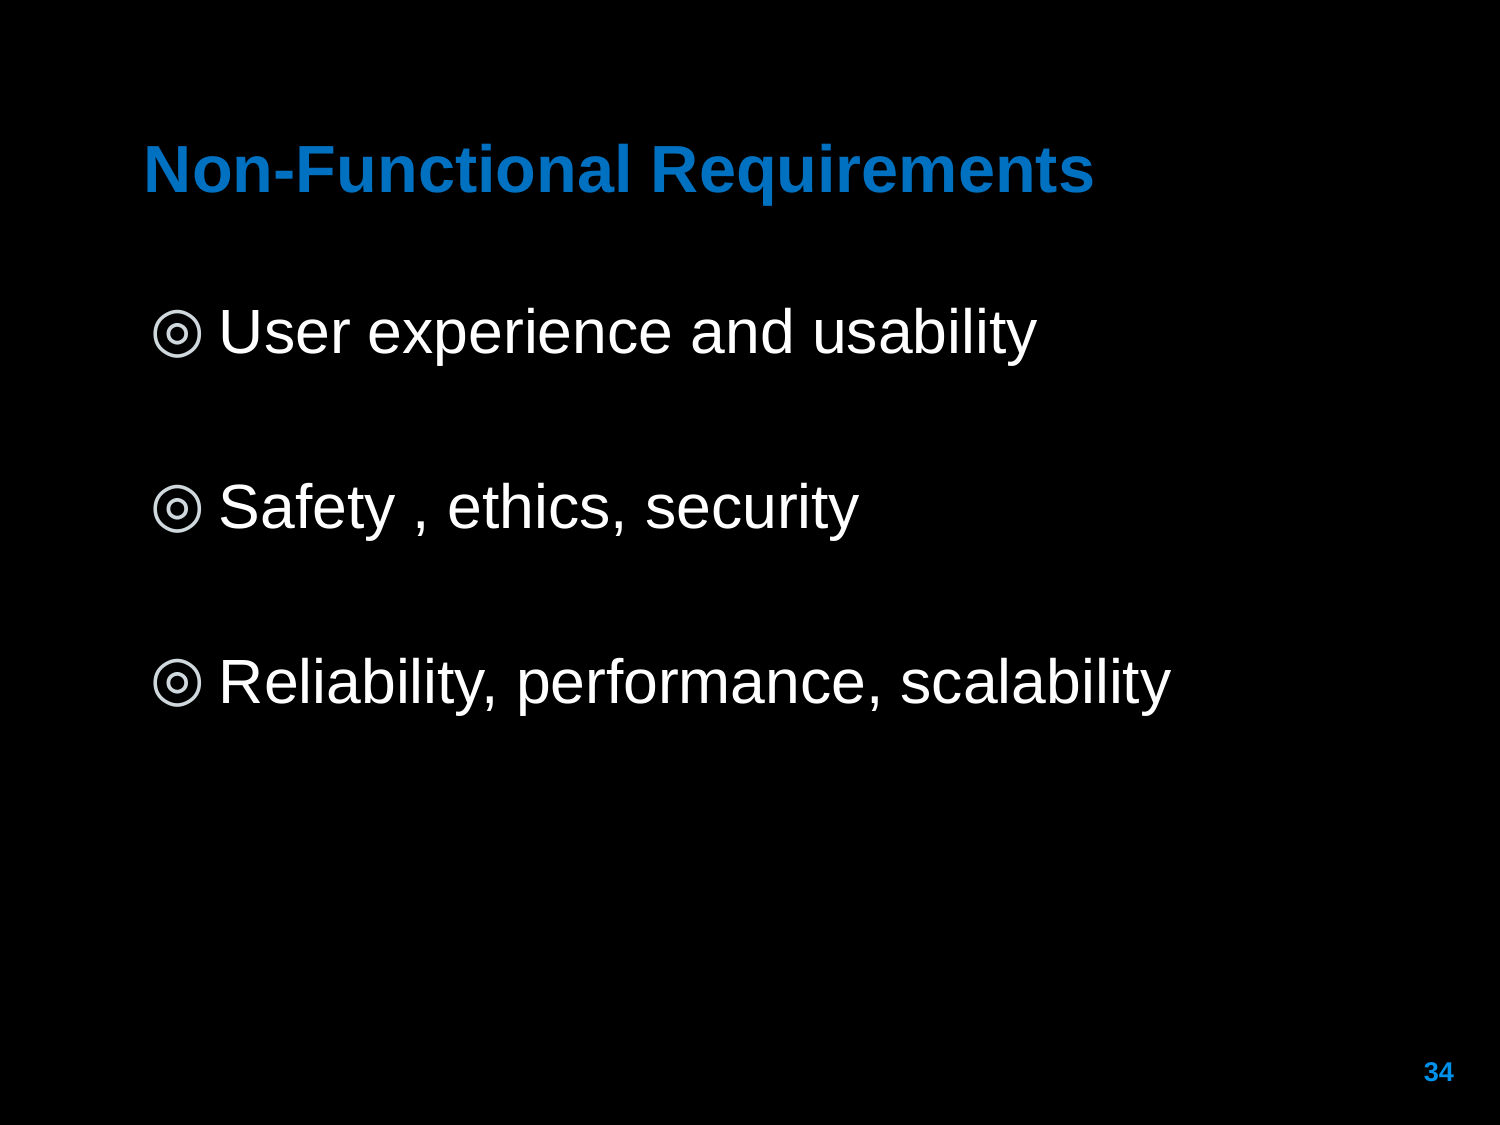

# Non-Functional Requirements
User experience and usability

Safety , ethics, security

Reliability, performance, scalability

34